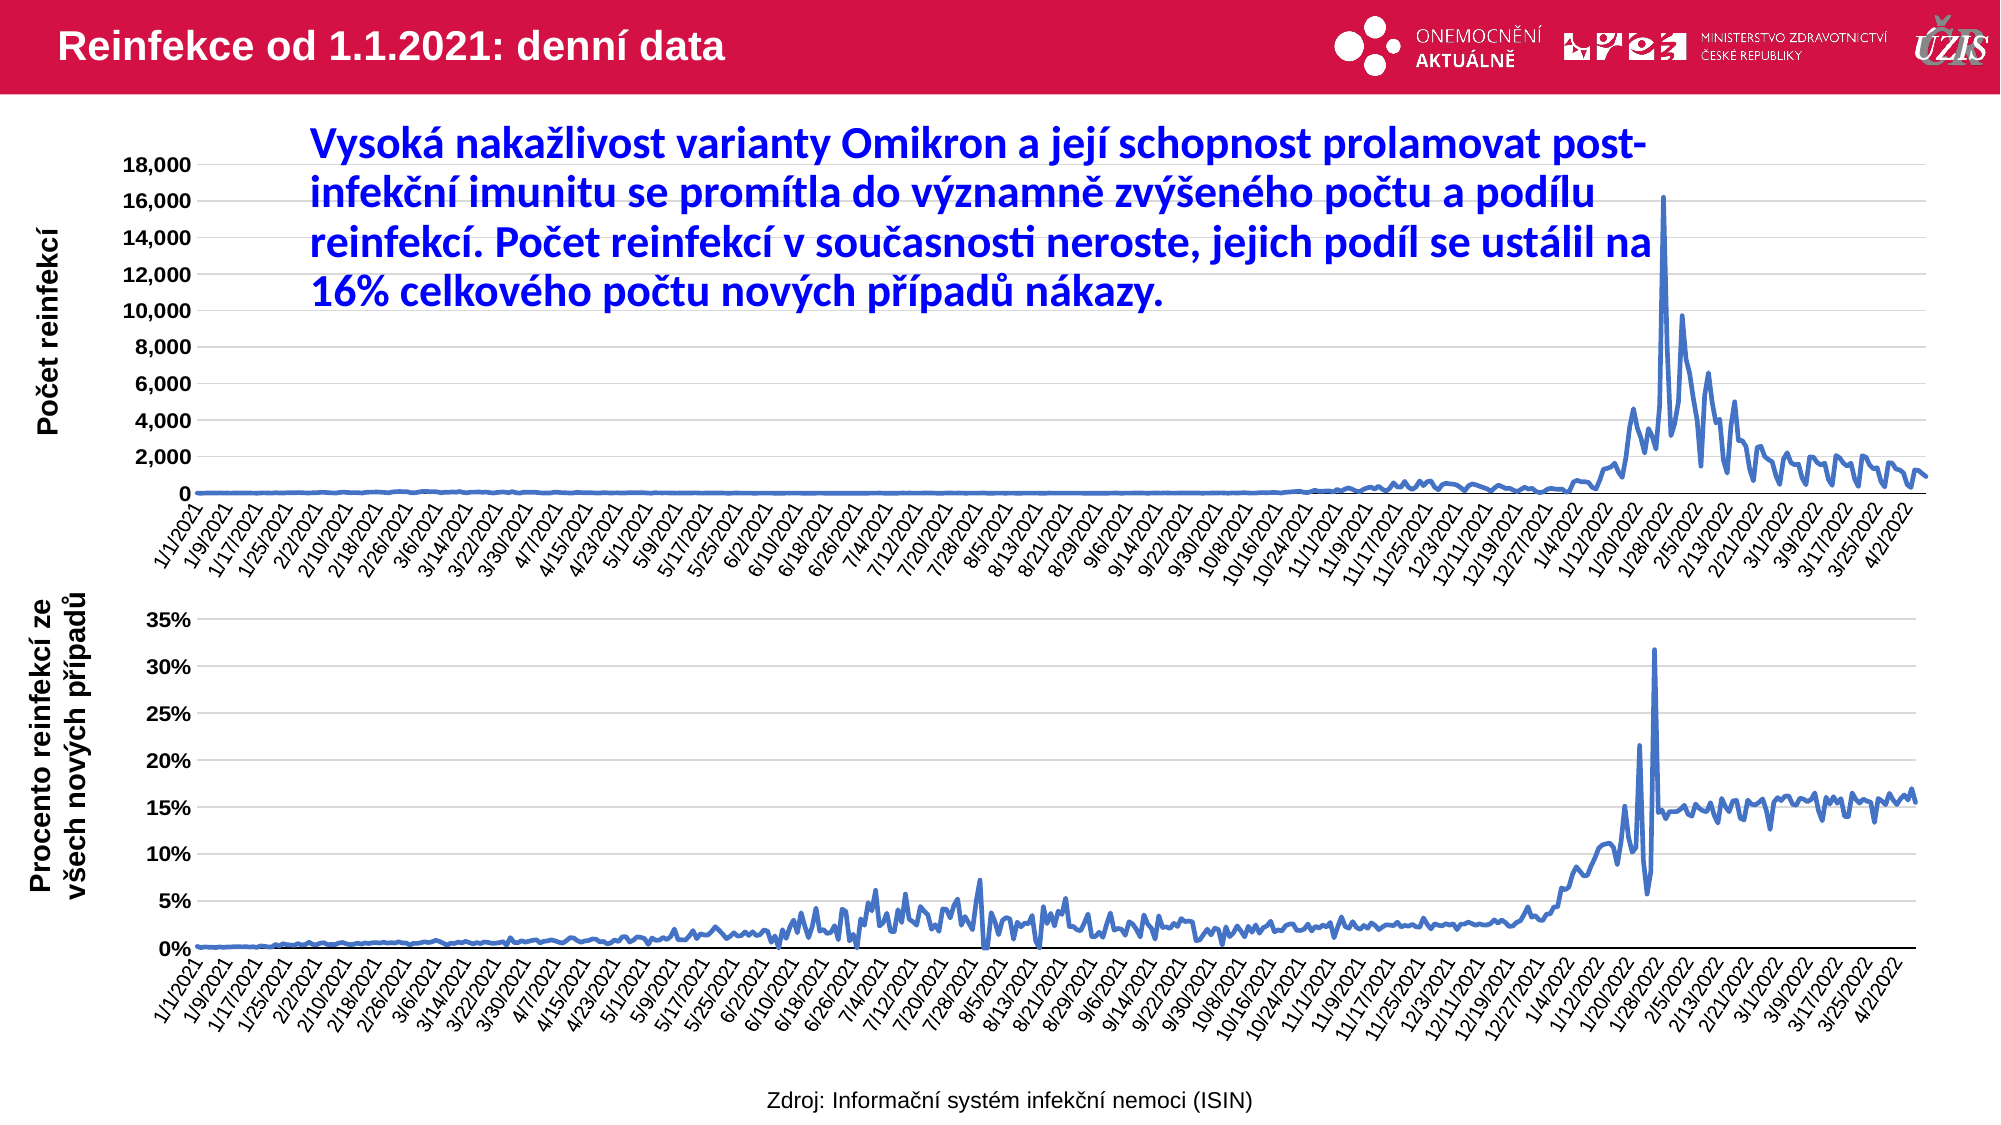

# Reinfekce od 1.1.2021: denní data
Vysoká nakažlivost varianty Omikron a její schopnost prolamovat post-infekční imunitu se promítla do významně zvýšeného počtu a podílu reinfekcí. Počet reinfekcí v současnosti neroste, jejich podíl se ustálil na 16% celkového počtu nových případů nákazy.

### Chart

| Category | Reinfekce |
|---|---|
| 44197 | 6.0 |
| 44198 | 2.0 |
| 44199 | 8.0 |
| 44200 | 12.0 |
| 44201 | 16.0 |
| 44202 | 8.0 |
| 44203 | 19.0 |
| 44204 | 8.0 |
| 44205 | 9.0 |
| 44206 | 5.0 |
| 44207 | 13.0 |
| 44208 | 15.0 |
| 44209 | 13.0 |
| 44210 | 12.0 |
| 44211 | 10.0 |
| 44212 | 7.0 |
| 44213 | 2.0 |
| 44214 | 17.0 |
| 44215 | 18.0 |
| 44216 | 9.0 |
| 44217 | 8.0 |
| 44218 | 32.0 |
| 44219 | 9.0 |
| 44220 | 11.0 |
| 44221 | 25.0 |
| 44222 | 30.0 |
| 44223 | 24.0 |
| 44224 | 38.0 |
| 44225 | 26.0 |
| 44226 | 15.0 |
| 44227 | 16.0 |
| 44228 | 27.0 |
| 44229 | 32.0 |
| 44230 | 50.0 |
| 44231 | 46.0 |
| 44232 | 31.0 |
| 44233 | 18.0 |
| 44234 | 9.0 |
| 44235 | 42.0 |
| 44236 | 61.0 |
| 44237 | 43.0 |
| 44238 | 32.0 |
| 44239 | 36.0 |
| 44240 | 27.0 |
| 44241 | 12.0 |
| 44242 | 49.0 |
| 44243 | 61.0 |
| 44244 | 62.0 |
| 44245 | 68.0 |
| 44246 | 59.0 |
| 44247 | 43.0 |
| 44248 | 21.0 |
| 44249 | 66.0 |
| 44250 | 84.0 |
| 44251 | 93.0 |
| 44252 | 78.0 |
| 44253 | 82.0 |
| 44254 | 25.0 |
| 44255 | 23.0 |
| 44256 | 61.0 |
| 44257 | 96.0 |
| 44258 | 102.0 |
| 44259 | 86.0 |
| 44260 | 87.0 |
| 44261 | 76.0 |
| 44262 | 28.0 |
| 44263 | 55.0 |
| 44264 | 46.0 |
| 44265 | 75.0 |
| 44266 | 55.0 |
| 44267 | 95.0 |
| 44268 | 39.0 |
| 44269 | 24.0 |
| 44270 | 62.0 |
| 44271 | 61.0 |
| 44272 | 70.0 |
| 44273 | 52.0 |
| 44274 | 63.0 |
| 44275 | 33.0 |
| 44276 | 12.0 |
| 44277 | 43.0 |
| 44278 | 63.0 |
| 44279 | 60.0 |
| 44280 | 25.0 |
| 44281 | 87.0 |
| 44282 | 24.0 |
| 44283 | 10.0 |
| 44284 | 55.0 |
| 44285 | 55.0 |
| 44286 | 53.0 |
| 44287 | 52.0 |
| 44288 | 34.0 |
| 44289 | 12.0 |
| 44290 | 14.0 |
| 44291 | 11.0 |
| 44292 | 49.0 |
| 44293 | 54.0 |
| 44294 | 33.0 |
| 44295 | 25.0 |
| 44296 | 17.0 |
| 44297 | 11.0 |
| 44298 | 42.0 |
| 44299 | 40.0 |
| 44300 | 23.0 |
| 44301 | 25.0 |
| 44302 | 26.0 |
| 44303 | 15.0 |
| 44304 | 8.0 |
| 44305 | 22.0 |
| 44306 | 27.0 |
| 44307 | 13.0 |
| 44308 | 15.0 |
| 44309 | 23.0 |
| 44310 | 9.0 |
| 44311 | 10.0 |
| 44312 | 32.0 |
| 44313 | 21.0 |
| 44314 | 21.0 |
| 44315 | 27.0 |
| 44316 | 25.0 |
| 44317 | 12.0 |
| 44318 | 2.0 |
| 44319 | 24.0 |
| 44320 | 20.0 |
| 44321 | 16.0 |
| 44322 | 18.0 |
| 44323 | 15.0 |
| 44324 | 9.0 |
| 44325 | 8.0 |
| 44326 | 14.0 |
| 44327 | 15.0 |
| 44328 | 11.0 |
| 44329 | 16.0 |
| 44330 | 20.0 |
| 44331 | 6.0 |
| 44332 | 4.0 |
| 44333 | 16.0 |
| 44334 | 17.0 |
| 44335 | 14.0 |
| 44336 | 16.0 |
| 44337 | 13.0 |
| 44338 | 5.0 |
| 44339 | 2.0 |
| 44340 | 9.0 |
| 44341 | 11.0 |
| 44342 | 7.0 |
| 44343 | 7.0 |
| 44344 | 8.0 |
| 44345 | 3.0 |
| 44346 | 2.0 |
| 44347 | 7.0 |
| 44348 | 7.0 |
| 44349 | 7.0 |
| 44350 | 8.0 |
| 44351 | 2.0 |
| 44352 | 2.0 |
| 44353 | 0.0 |
| 44354 | 6.0 |
| 44355 | 4.0 |
| 44356 | 6.0 |
| 44357 | 6.0 |
| 44358 | 3.0 |
| 44359 | 3.0 |
| 44360 | 1.0 |
| 44361 | 2.0 |
| 44362 | 5.0 |
| 44363 | 6.0 |
| 44364 | 3.0 |
| 44365 | 3.0 |
| 44366 | 1.0 |
| 44367 | 1.0 |
| 44368 | 3.0 |
| 44369 | 1.0 |
| 44370 | 5.0 |
| 44371 | 4.0 |
| 44372 | 1.0 |
| 44373 | 1.0 |
| 44374 | 0.0 |
| 44375 | 5.0 |
| 44376 | 4.0 |
| 44377 | 7.0 |
| 44378 | 7.0 |
| 44379 | 11.0 |
| 44380 | 3.0 |
| 44381 | 3.0 |
| 44382 | 5.0 |
| 44383 | 2.0 |
| 44384 | 5.0 |
| 44385 | 11.0 |
| 44386 | 8.0 |
| 44387 | 10.0 |
| 44388 | 5.0 |
| 44389 | 7.0 |
| 44390 | 8.0 |
| 44391 | 12.0 |
| 44392 | 9.0 |
| 44393 | 9.0 |
| 44394 | 4.0 |
| 44395 | 3.0 |
| 44396 | 4.0 |
| 44397 | 13.0 |
| 44398 | 10.0 |
| 44399 | 7.0 |
| 44400 | 9.0 |
| 44401 | 7.0 |
| 44402 | 2.0 |
| 44403 | 7.0 |
| 44404 | 7.0 |
| 44405 | 4.0 |
| 44406 | 11.0 |
| 44407 | 11.0 |
| 44408 | 0.0 |
| 44409 | 0.0 |
| 44410 | 6.0 |
| 44411 | 7.0 |
| 44412 | 3.0 |
| 44413 | 5.0 |
| 44414 | 6.0 |
| 44415 | 5.0 |
| 44416 | 1.0 |
| 44417 | 5.0 |
| 44418 | 6.0 |
| 44419 | 6.0 |
| 44420 | 5.0 |
| 44421 | 8.0 |
| 44422 | 1.0 |
| 44423 | 0.0 |
| 44424 | 10.0 |
| 44425 | 8.0 |
| 44426 | 8.0 |
| 44427 | 4.0 |
| 44428 | 7.0 |
| 44429 | 5.0 |
| 44430 | 6.0 |
| 44431 | 5.0 |
| 44432 | 6.0 |
| 44433 | 5.0 |
| 44434 | 4.0 |
| 44435 | 5.0 |
| 44436 | 5.0 |
| 44437 | 1.0 |
| 44438 | 3.0 |
| 44439 | 5.0 |
| 44440 | 3.0 |
| 44441 | 8.0 |
| 44442 | 12.0 |
| 44443 | 4.0 |
| 44444 | 3.0 |
| 44445 | 8.0 |
| 44446 | 8.0 |
| 44447 | 11.0 |
| 44448 | 11.0 |
| 44449 | 9.0 |
| 44450 | 3.0 |
| 44451 | 5.0 |
| 44452 | 13.0 |
| 44453 | 12.0 |
| 44454 | 5.0 |
| 44455 | 20.0 |
| 44456 | 10.0 |
| 44457 | 7.0 |
| 44458 | 4.0 |
| 44459 | 13.0 |
| 44460 | 14.0 |
| 44461 | 17.0 |
| 44462 | 14.0 |
| 44463 | 16.0 |
| 44464 | 12.0 |
| 44465 | 2.0 |
| 44466 | 6.0 |
| 44467 | 7.0 |
| 44468 | 15.0 |
| 44469 | 13.0 |
| 44470 | 18.0 |
| 44471 | 11.0 |
| 44472 | 1.0 |
| 44473 | 19.0 |
| 44474 | 14.0 |
| 44475 | 17.0 |
| 44476 | 24.0 |
| 44477 | 19.0 |
| 44478 | 8.0 |
| 44479 | 8.0 |
| 44480 | 23.0 |
| 44481 | 38.0 |
| 44482 | 24.0 |
| 44483 | 34.0 |
| 44484 | 43.0 |
| 44485 | 34.0 |
| 44486 | 14.0 |
| 44487 | 50.0 |
| 44488 | 60.0 |
| 44489 | 80.0 |
| 44490 | 95.0 |
| 44491 | 112.0 |
| 44492 | 53.0 |
| 44493 | 35.0 |
| 44494 | 88.0 |
| 44495 | 165.0 |
| 44496 | 108.0 |
| 44497 | 103.0 |
| 44498 | 125.0 |
| 44499 | 127.0 |
| 44500 | 64.0 |
| 44501 | 213.0 |
| 44502 | 109.0 |
| 44503 | 219.0 |
| 44504 | 291.0 |
| 44505 | 217.0 |
| 44506 | 123.0 |
| 44507 | 87.0 |
| 44508 | 210.0 |
| 44509 | 294.0 |
| 44510 | 334.0 |
| 44511 | 224.0 |
| 44512 | 392.0 |
| 44513 | 227.0 |
| 44514 | 114.0 |
| 44515 | 265.0 |
| 44516 | 572.0 |
| 44517 | 355.0 |
| 44518 | 330.0 |
| 44519 | 651.0 |
| 44520 | 330.0 |
| 44521 | 204.0 |
| 44522 | 345.0 |
| 44523 | 671.0 |
| 44524 | 417.0 |
| 44525 | 632.0 |
| 44526 | 675.0 |
| 44527 | 325.0 |
| 44528 | 193.0 |
| 44529 | 467.0 |
| 44530 | 547.0 |
| 44531 | 510.0 |
| 44532 | 497.0 |
| 44533 | 441.0 |
| 44534 | 291.0 |
| 44535 | 127.0 |
| 44536 | 406.0 |
| 44537 | 510.0 |
| 44538 | 460.0 |
| 44539 | 381.0 |
| 44540 | 307.0 |
| 44541 | 240.0 |
| 44542 | 104.0 |
| 44543 | 299.0 |
| 44544 | 446.0 |
| 44545 | 359.0 |
| 44546 | 259.0 |
| 44547 | 275.0 |
| 44548 | 166.0 |
| 44549 | 88.0 |
| 44550 | 207.0 |
| 44551 | 332.0 |
| 44552 | 230.0 |
| 44553 | 272.0 |
| 44554 | 94.0 |
| 44555 | 37.0 |
| 44556 | 72.0 |
| 44557 | 212.0 |
| 44558 | 274.0 |
| 44559 | 231.0 |
| 44560 | 217.0 |
| 44561 | 229.0 |
| 44562 | 50.0 |
| 44563 | 132.0 |
| 44564 | 619.0 |
| 44565 | 705.0 |
| 44566 | 631.0 |
| 44567 | 629.0 |
| 44568 | 593.0 |
| 44569 | 329.0 |
| 44570 | 232.0 |
| 44571 | 706.0 |
| 44572 | 1312.0 |
| 44573 | 1362.0 |
| 44574 | 1442.0 |
| 44575 | 1649.0 |
| 44576 | 1169.0 |
| 44577 | 867.0 |
| 44578 | 1976.0 |
| 44579 | 3619.0 |
| 44580 | 4627.0 |
| 44581 | 3600.0 |
| 44582 | 3022.0 |
| 44583 | 2199.0 |
| 44584 | 3546.0 |
| 44585 | 3125.0 |
| 44586 | 2415.0 |
| 44587 | 4844.0 |
| 44588 | 16203.0 |
| 44589 | 7955.0 |
| 44590 | 3147.0 |
| 44591 | 3815.0 |
| 44592 | 5019.0 |
| 44593 | 9721.0 |
| 44594 | 7362.0 |
| 44595 | 6541.0 |
| 44596 | 5146.0 |
| 44597 | 3983.0 |
| 44598 | 1480.0 |
| 44599 | 5361.0 |
| 44600 | 6593.0 |
| 44601 | 4967.0 |
| 44602 | 3847.0 |
| 44603 | 4053.0 |
| 44604 | 1802.0 |
| 44605 | 1103.0 |
| 44606 | 3690.0 |
| 44607 | 5010.0 |
| 44608 | 2884.0 |
| 44609 | 2884.0 |
| 44610 | 2566.0 |
| 44611 | 1318.0 |
| 44612 | 674.0 |
| 44613 | 2514.0 |
| 44614 | 2569.0 |
| 44615 | 2013.0 |
| 44616 | 1841.0 |
| 44617 | 1720.0 |
| 44618 | 958.0 |
| 44619 | 480.0 |
| 44620 | 1866.0 |
| 44621 | 2215.0 |
| 44622 | 1670.0 |
| 44623 | 1558.0 |
| 44624 | 1594.0 |
| 44625 | 825.0 |
| 44626 | 461.0 |
| 44627 | 1988.0 |
| 44628 | 1975.0 |
| 44629 | 1678.0 |
| 44630 | 1546.0 |
| 44631 | 1652.0 |
| 44632 | 755.0 |
| 44633 | 431.0 |
| 44634 | 2068.0 |
| 44635 | 1939.0 |
| 44636 | 1641.0 |
| 44637 | 1486.0 |
| 44638 | 1649.0 |
| 44639 | 780.0 |
| 44640 | 370.0 |
| 44641 | 2059.0 |
| 44642 | 1971.0 |
| 44643 | 1546.0 |
| 44644 | 1340.0 |
| 44645 | 1397.0 |
| 44646 | 647.0 |
| 44647 | 346.0 |
| 44648 | 1668.0 |
| 44649 | 1652.0 |
| 44650 | 1331.0 |
| 44651 | 1278.0 |
| 44652 | 1118.0 |
| 44653 | 467.0 |
| 44654 | 313.0 |
| 44655 | 1275.0 |
| 44656 | 1253.0 |
| 44657 | 1080.0 |
| 44658 | 913.0 |
Počet reinfekcí

### Chart

| Category | Reinfekce2 |
|---|---|
| 44197 | 0.001729605073 |
| 44198 | 0.000399520575 |
| 44199 | 0.001268633047 |
| 44200 | 0.00092095165 |
| 44201 | 0.000914233472 |
| 44202 | 0.000446652894 |
| 44203 | 0.001263802048 |
| 44204 | 0.000606060606 |
| 44205 | 0.001058076651 |
| 44206 | 0.001148369315 |
| 44207 | 0.001372611128 |
| 44208 | 0.001381978993 |
| 44209 | 0.001184402332 |
| 44210 | 0.00147402039 |
| 44211 | 0.001068033749 |
| 44212 | 0.001329029808 |
| 44213 | 0.000753295668 |
| 44214 | 0.002201502201 |
| 44215 | 0.001863739904 |
| 44216 | 0.001088665779 |
| 44217 | 0.001051801209 |
| 44218 | 0.003749707054 |
| 44219 | 0.002112676056 |
| 44220 | 0.004536082474 |
| 44221 | 0.003551136363 |
| 44222 | 0.003244295447 |
| 44223 | 0.00279687682 |
| 44224 | 0.004701224792 |
| 44225 | 0.00320868814 |
| 44226 | 0.003670173721 |
| 44227 | 0.006134969325 |
| 44228 | 0.003699643738 |
| 44229 | 0.003474861548 |
| 44230 | 0.005129783523 |
| 44231 | 0.005631044191 |
| 44232 | 0.003573899008 |
| 44233 | 0.003714403631 |
| 44234 | 0.003645200486 |
| 44235 | 0.005335365853 |
| 44236 | 0.005876685934 |
| 44237 | 0.004467532467 |
| 44238 | 0.003523065066 |
| 44239 | 0.004048582995 |
| 44240 | 0.005209338221 |
| 44241 | 0.004137931034 |
| 44242 | 0.005457177859 |
| 44243 | 0.004807313421 |
| 44244 | 0.005624092888 |
| 44245 | 0.005765154726 |
| 44246 | 0.005189094107 |
| 44247 | 0.006293911007 |
| 44248 | 0.00512320078 |
| 44249 | 0.005722708748 |
| 44250 | 0.005264147396 |
| 44251 | 0.006674800832 |
| 44252 | 0.005306844468 |
| 44253 | 0.00549634694 |
| 44254 | 0.003166962249 |
| 44255 | 0.004972972972 |
| 44256 | 0.004903931184 |
| 44257 | 0.005673088287 |
| 44258 | 0.006634146341 |
| 44259 | 0.005823007651 |
| 44260 | 0.006549725212 |
| 44261 | 0.008244738555 |
| 44262 | 0.006932409012 |
| 44263 | 0.005111524163 |
| 44264 | 0.002976190476 |
| 44265 | 0.00511003611 |
| 44266 | 0.004841975526 |
| 44267 | 0.006292640922 |
| 44268 | 0.005496828752 |
| 44269 | 0.00709849157 |
| 44270 | 0.005778191985 |
| 44271 | 0.004310344827 |
| 44272 | 0.005752321472 |
| 44273 | 0.004819723792 |
| 44274 | 0.006414825374 |
| 44275 | 0.005936319481 |
| 44276 | 0.004964832436 |
| 44277 | 0.00517075517 |
| 44278 | 0.005687460503 |
| 44279 | 0.006705409029 |
| 44280 | 0.003131262525 |
| 44281 | 0.011088452714 |
| 44282 | 0.005988023952 |
| 44283 | 0.005691519635 |
| 44284 | 0.007842578069 |
| 44285 | 0.006310234052 |
| 44286 | 0.007221692328 |
| 44287 | 0.008233058898 |
| 44288 | 0.008742607354 |
| 44289 | 0.005517241379 |
| 44290 | 0.0071868583159999996 |
| 44291 | 0.007580978635 |
| 44292 | 0.008667963912 |
| 44293 | 0.007584269662 |
| 44294 | 0.006178618236 |
| 44295 | 0.005126102111 |
| 44296 | 0.007592675301 |
| 44297 | 0.011011011011 |
| 44298 | 0.0106870229 |
| 44299 | 0.007776049766 |
| 44300 | 0.006128430588 |
| 44301 | 0.007541478129 |
| 44302 | 0.007980356046 |
| 44303 | 0.009609224855 |
| 44304 | 0.009389671361 |
| 44305 | 0.006516587677 |
| 44306 | 0.007012987012 |
| 44307 | 0.004355108877 |
| 44308 | 0.005641218503 |
| 44309 | 0.008708822415 |
| 44310 | 0.006777108433 |
| 44311 | 0.011862396204 |
| 44312 | 0.012121212121 |
| 44313 | 0.006398537477 |
| 44314 | 0.008333333333 |
| 44315 | 0.011915269196 |
| 44316 | 0.011307100859 |
| 44317 | 0.010067114093 |
| 44318 | 0.003853564547 |
| 44319 | 0.010661928031 |
| 44320 | 0.008163265306 |
| 44321 | 0.008403361344 |
| 44322 | 0.011235955056 |
| 44323 | 0.00900360144 |
| 44324 | 0.012145748987 |
| 44325 | 0.020151133501 |
| 44326 | 0.008894536213 |
| 44327 | 0.008736167734 |
| 44328 | 0.008560311284 |
| 44329 | 0.012810248198 |
| 44330 | 0.018552875695 |
| 44331 | 0.009917355371 |
| 44332 | 0.015151515151 |
| 44333 | 0.013793103448 |
| 44334 | 0.013832384052 |
| 44335 | 0.017521902377 |
| 44336 | 0.022598870056 |
| 44337 | 0.018759018759 |
| 44338 | 0.014662756598 |
| 44339 | 0.009950248756 |
| 44340 | 0.012622720897 |
| 44341 | 0.01620029455 |
| 44342 | 0.012589928057 |
| 44343 | 0.013358778625 |
| 44344 | 0.017130620985 |
| 44345 | 0.013333333333 |
| 44346 | 0.017391304347 |
| 44347 | 0.013157894736 |
| 44348 | 0.014256619144 |
| 44349 | 0.01923076923 |
| 44350 | 0.017977528089 |
| 44351 | 0.006006006006 |
| 44352 | 0.012903225806 |
| 44353 | 0.0 |
| 44354 | 0.019607843137 |
| 44355 | 0.010230179028 |
| 44356 | 0.022471910112 |
| 44357 | 0.029850746268 |
| 44358 | 0.016216216216 |
| 44359 | 0.0375 |
| 44360 | 0.023255813953 |
| 44361 | 0.011049723756 |
| 44362 | 0.022935779816 |
| 44363 | 0.042553191489 |
| 44364 | 0.017857142857 |
| 44365 | 0.019736842105 |
| 44366 | 0.015384615384 |
| 44367 | 0.016666666666 |
| 44368 | 0.023809523809 |
| 44369 | 0.008849557522 |
| 44370 | 0.041322314049 |
| 44371 | 0.038834951456 |
| 44372 | 0.007462686567 |
| 44373 | 0.014705882352 |
| 44374 | 0.0 |
| 44375 | 0.031055900621 |
| 44376 | 0.024096385542 |
| 44377 | 0.048275862068 |
| 44378 | 0.039548022598 |
| 44379 | 0.061452513966 |
| 44380 | 0.0234375 |
| 44381 | 0.026785714285 |
| 44382 | 0.037037037037 |
| 44383 | 0.017699115044 |
| 44384 | 0.017543859649 |
| 44385 | 0.04074074074 |
| 44386 | 0.027118644067 |
| 44387 | 0.057471264367 |
| 44388 | 0.030674846625 |
| 44389 | 0.028 |
| 44390 | 0.02416918429 |
| 44391 | 0.044280442804 |
| 44392 | 0.039301310043 |
| 44393 | 0.035433070866 |
| 44394 | 0.019900497512 |
| 44395 | 0.024793388429 |
| 44396 | 0.017699115044 |
| 44397 | 0.041533546325 |
| 44398 | 0.041152263374 |
| 44399 | 0.031963470319 |
| 44400 | 0.045226130653 |
| 44401 | 0.05223880597 |
| 44402 | 0.024096385542 |
| 44403 | 0.033492822966 |
| 44404 | 0.026515151515 |
| 44405 | 0.019417475728 |
| 44406 | 0.050228310502 |
| 44407 | 0.072368421052 |
| 44408 | 0.0 |
| 44409 | 0.0 |
| 44410 | 0.037735849056 |
| 44411 | 0.028112449799 |
| 44412 | 0.014150943396 |
| 44413 | 0.029239766081 |
| 44414 | 0.032432432432 |
| 44415 | 0.031055900621 |
| 44416 | 0.009259259259 |
| 44417 | 0.027624309392 |
| 44418 | 0.022471910112 |
| 44419 | 0.026548672566 |
| 44420 | 0.025641025641 |
| 44421 | 0.034632034632 |
| 44422 | 0.006993006993 |
| 44423 | 0.0 |
| 44424 | 0.04424778761 |
| 44425 | 0.025974025974 |
| 44426 | 0.036866359447 |
| 44427 | 0.023391812865 |
| 44428 | 0.039325842696 |
| 44429 | 0.035714285714 |
| 44430 | 0.053097345132 |
| 44431 | 0.022831050228 |
| 44432 | 0.023076923076 |
| 44433 | 0.019607843137 |
| 44434 | 0.018348623853 |
| 44435 | 0.02659574468 |
| 44436 | 0.036231884057 |
| 44437 | 0.012195121951 |
| 44438 | 0.012295081967 |
| 44439 | 0.016835016835 |
| 44440 | 0.011320754716 |
| 44441 | 0.025477707006 |
| 44442 | 0.037267080745 |
| 44443 | 0.018957345971 |
| 44444 | 0.020833333333 |
| 44445 | 0.019950124688 |
| 44446 | 0.013536379018 |
| 44447 | 0.027989821882 |
| 44448 | 0.025462962962 |
| 44449 | 0.01978021978 |
| 44450 | 0.011811023622 |
| 44451 | 0.035211267605 |
| 44452 | 0.025590551181 |
| 44453 | 0.021089630931 |
| 44454 | 0.009451795841 |
| 44455 | 0.034364261168 |
| 44456 | 0.021834061135 |
| 44457 | 0.022580645161 |
| 44458 | 0.020833333333 |
| 44459 | 0.026262626262 |
| 44460 | 0.022913256955 |
| 44461 | 0.031423290203 |
| 44462 | 0.028112449799 |
| 44463 | 0.028725314183 |
| 44464 | 0.027842227378 |
| 44465 | 0.0078125 |
| 44466 | 0.008771929824 |
| 44467 | 0.014553014553 |
| 44468 | 0.02 |
| 44469 | 0.013903743315 |
| 44470 | 0.021201413427 |
| 44471 | 0.019538188277 |
| 44472 | 0.003134796238 |
| 44473 | 0.022538552787 |
| 44474 | 0.012089810017 |
| 44475 | 0.015962441314 |
| 44476 | 0.023622047244 |
| 44477 | 0.018304431599 |
| 44478 | 0.011834319526 |
| 44479 | 0.023121387283 |
| 44480 | 0.016800584368 |
| 44481 | 0.024579560155 |
| 44482 | 0.015748031496 |
| 44483 | 0.021587301587 |
| 44484 | 0.023561643835 |
| 44485 | 0.028523489932 |
| 44486 | 0.017283950617 |
| 44487 | 0.019312475859 |
| 44488 | 0.018132366273 |
| 44489 | 0.02380243975 |
| 44490 | 0.025394279604 |
| 44491 | 0.025741208917 |
| 44492 | 0.018867924528 |
| 44493 | 0.018666666666 |
| 44494 | 0.020114285714 |
| 44495 | 0.025557620817 |
| 44496 | 0.018069265517 |
| 44497 | 0.023094170403 |
| 44498 | 0.021236833163 |
| 44499 | 0.024479568234 |
| 44500 | 0.022401120056 |
| 44501 | 0.027199591367 |
| 44502 | 0.01084469207 |
| 44503 | 0.02257033907 |
| 44504 | 0.033117104813 |
| 44505 | 0.02290237467 |
| 44506 | 0.020961145194 |
| 44507 | 0.028064516129 |
| 44508 | 0.022105263157 |
| 44509 | 0.019759392432 |
| 44510 | 0.024020136641 |
| 44511 | 0.020977711181 |
| 44512 | 0.026754026754 |
| 44513 | 0.024123273113 |
| 44514 | 0.019611216239 |
| 44515 | 0.022400676246 |
| 44516 | 0.024739414385 |
| 44517 | 0.024383542825 |
| 44518 | 0.023824994585 |
| 44519 | 0.027557888498 |
| 44520 | 0.022380467955 |
| 44521 | 0.024050931384 |
| 44522 | 0.02321200296 |
| 44523 | 0.02524169582 |
| 44524 | 0.022584488734 |
| 44525 | 0.022121880359 |
| 44526 | 0.032048238533 |
| 44527 | 0.025285925464 |
| 44528 | 0.020315789473 |
| 44529 | 0.025823932758 |
| 44530 | 0.024233563707 |
| 44531 | 0.023540272328 |
| 44532 | 0.025985569381 |
| 44533 | 0.024328349975 |
| 44534 | 0.025813891599 |
| 44535 | 0.019653358093 |
| 44536 | 0.025394045534 |
| 44537 | 0.025437677689 |
| 44538 | 0.02759613654 |
| 44539 | 0.026012152659 |
| 44540 | 0.024158010701 |
| 44541 | 0.025734505683 |
| 44542 | 0.02456886369 |
| 44543 | 0.024496149434 |
| 44544 | 0.025998251238 |
| 44545 | 0.029974117057 |
| 44546 | 0.026536885245 |
| 44547 | 0.029771570856 |
| 44548 | 0.02698748171 |
| 44549 | 0.022958518132 |
| 44550 | 0.023504030884 |
| 44551 | 0.027262276235 |
| 44552 | 0.029018420388 |
| 44553 | 0.035625409299 |
| 44554 | 0.043925233644 |
| 44555 | 0.032830523513 |
| 44556 | 0.034499281264 |
| 44557 | 0.029960429621 |
| 44558 | 0.029298545765 |
| 44559 | 0.036133270764 |
| 44560 | 0.036330152352 |
| 44561 | 0.043810981442 |
| 44562 | 0.043744531933 |
| 44563 | 0.063984488608 |
| 44564 | 0.062036480256 |
| 44565 | 0.064768029398 |
| 44566 | 0.0786684952 |
| 44567 | 0.086519944979 |
| 44568 | 0.081590533847 |
| 44569 | 0.076654240447 |
| 44570 | 0.077436582109 |
| 44571 | 0.087506197322 |
| 44572 | 0.095836376917 |
| 44573 | 0.106149169978 |
| 44574 | 0.109783022459 |
| 44575 | 0.110827340547 |
| 44576 | 0.111737717453 |
| 44577 | 0.106865524466 |
| 44578 | 0.088661551577 |
| 44579 | 0.112660710394 |
| 44580 | 0.150957554402 |
| 44581 | 0.117874332864 |
| 44582 | 0.10190868011 |
| 44583 | 0.106965658137 |
| 44584 | 0.215575414918 |
| 44585 | 0.093222361434 |
| 44586 | 0.057424800856 |
| 44587 | 0.081347507011 |
| 44588 | 0.31756889185 |
| 44589 | 0.144031431623 |
| 44590 | 0.146815955213 |
| 44591 | 0.137442807219 |
| 44592 | 0.145158491439 |
| 44593 | 0.145165384902 |
| 44594 | 0.145198508963 |
| 44595 | 0.147876020165 |
| 44596 | 0.151911439114 |
| 44597 | 0.142290654472 |
| 44598 | 0.140271064354 |
| 44599 | 0.15321082564 |
| 44600 | 0.148497680075 |
| 44601 | 0.145998060021 |
| 44602 | 0.145065801877 |
| 44603 | 0.154718277599 |
| 44604 | 0.141266854813 |
| 44605 | 0.132939616728 |
| 44606 | 0.159243915069 |
| 44607 | 0.150464005766 |
| 44608 | 0.145077720207 |
| 44609 | 0.156636975885 |
| 44610 | 0.157028333639 |
| 44611 | 0.138140656115 |
| 44612 | 0.136271734735 |
| 44613 | 0.157400450788 |
| 44614 | 0.153080681682 |
| 44615 | 0.152211720226 |
| 44616 | 0.155005472762 |
| 44617 | 0.158671586715 |
| 44618 | 0.146259541984 |
| 44619 | 0.126116657908 |
| 44620 | 0.155099326739 |
| 44621 | 0.159985554351 |
| 44622 | 0.156954887218 |
| 44623 | 0.161651794978 |
| 44624 | 0.16179455948 |
| 44625 | 0.153089627017 |
| 44626 | 0.151894563426 |
| 44627 | 0.159499358151 |
| 44628 | 0.158405518126 |
| 44629 | 0.155817624663 |
| 44630 | 0.157932373071 |
| 44631 | 0.165051453691 |
| 44632 | 0.145752895752 |
| 44633 | 0.135449402891 |
| 44634 | 0.160446892699 |
| 44635 | 0.153232179547 |
| 44636 | 0.161008634222 |
| 44637 | 0.154133388652 |
| 44638 | 0.159108452335 |
| 44639 | 0.140086206896 |
| 44640 | 0.139833711262 |
| 44641 | 0.164997195288 |
| 44642 | 0.158173501324 |
| 44643 | 0.154245235957 |
| 44644 | 0.158486102897 |
| 44645 | 0.156211562115 |
| 44646 | 0.155267578593 |
| 44647 | 0.133539174064 |
| 44648 | 0.159205879545 |
| 44649 | 0.156409770876 |
| 44650 | 0.152620112372 |
| 44651 | 0.164648286524 |
| 44652 | 0.157597970115 |
| 44653 | 0.152764147857 |
| 44654 | 0.15888324873 |
| 44655 | 0.162876852324 |
| 44656 | 0.157530802112 |
| 44657 | 0.169651272384 |
| 44658 | 0.154877014418 |
Procento reinfekcí ze všech nových případů
Zdroj: Informační systém infekční nemoci (ISIN)